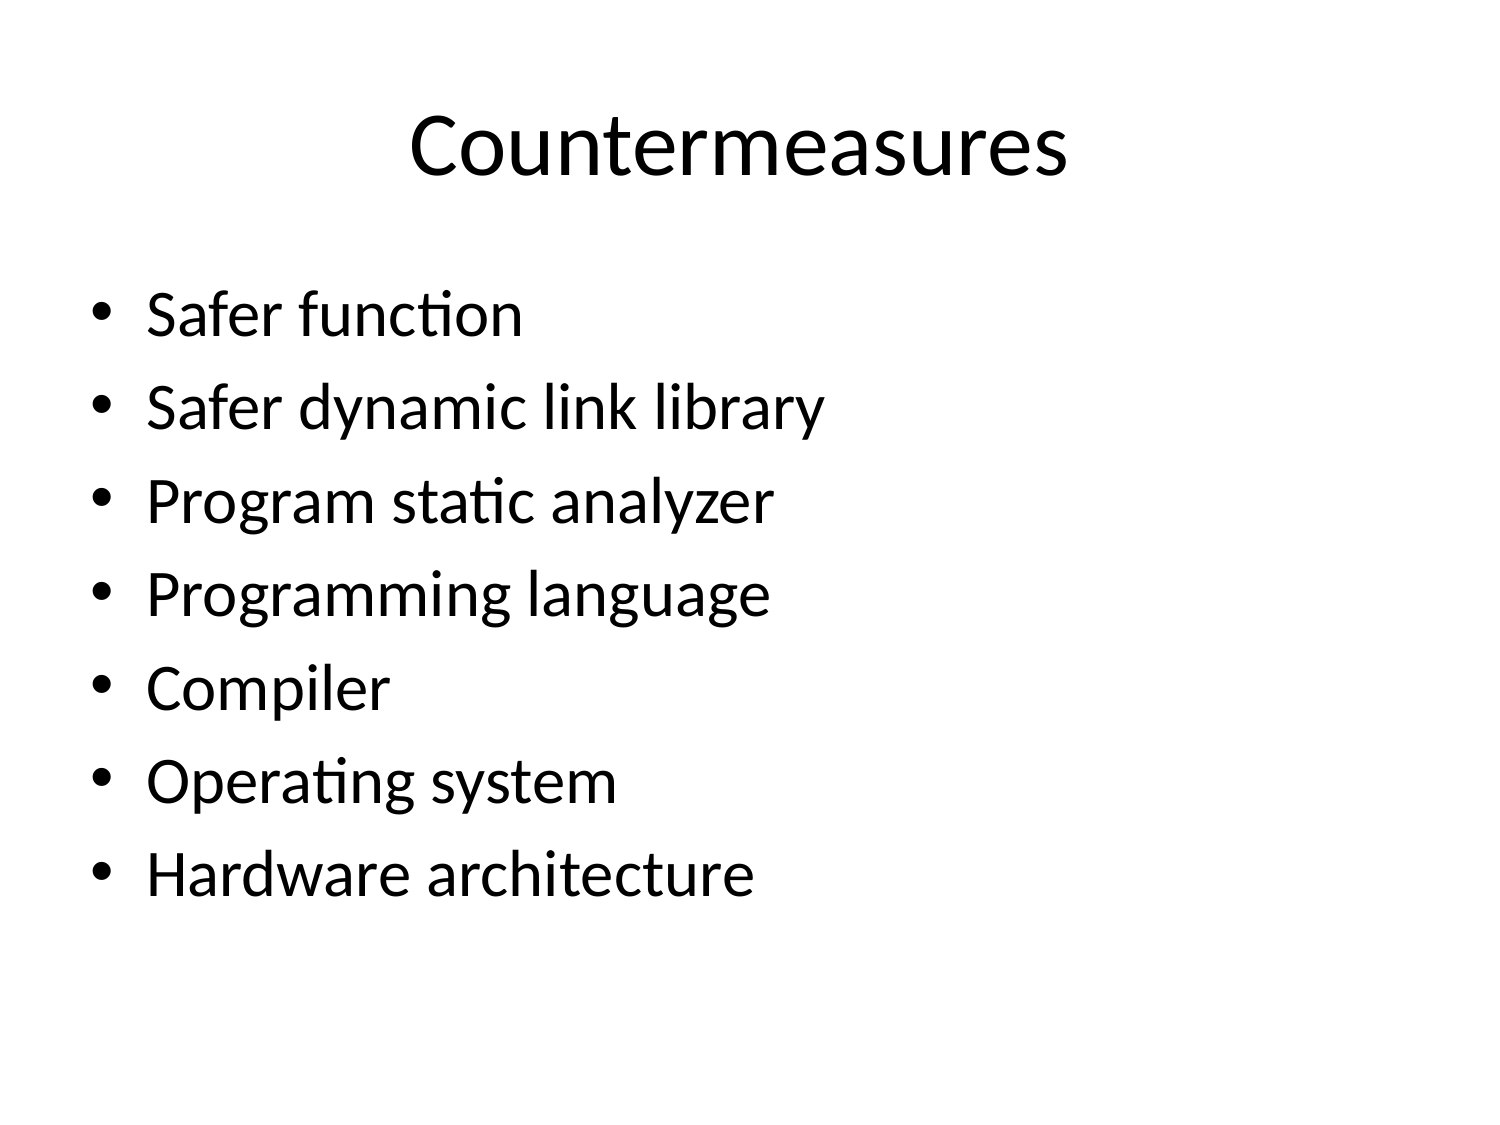

# Countermeasures
Safer function
Safer dynamic link library
Program static analyzer
Programming language
Compiler
Operating system
Hardware architecture